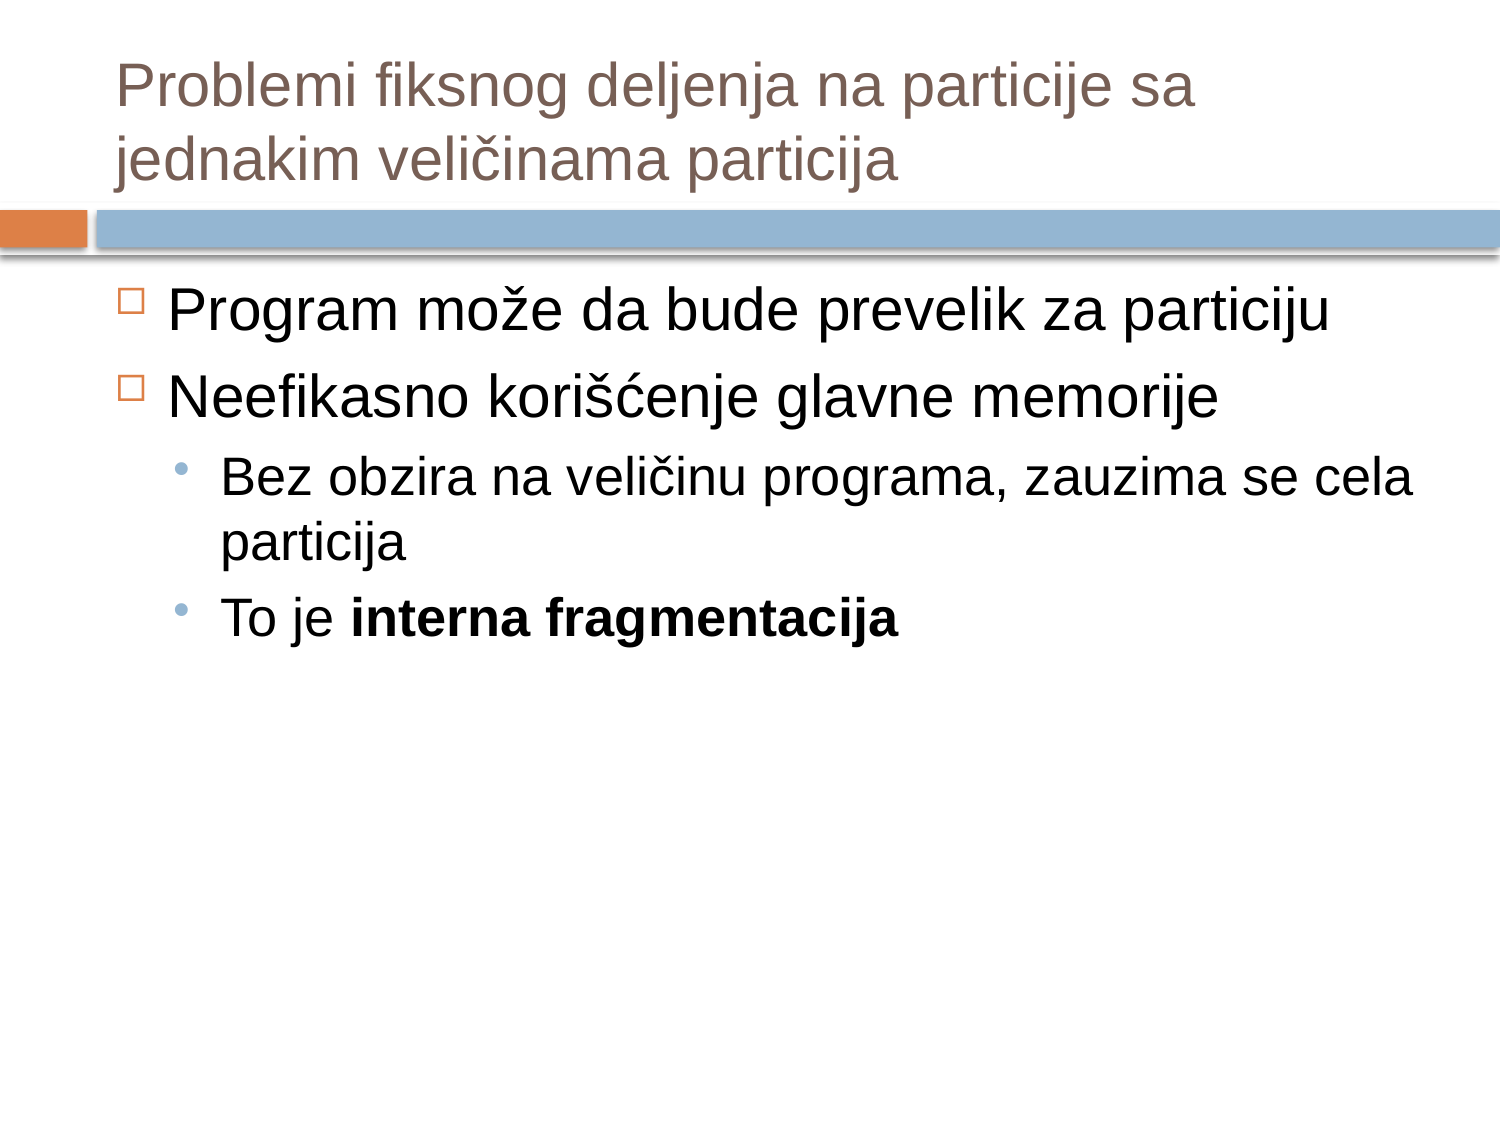

# Problemi fiksnog deljenja na particije sa jednakim veličinama particija
Program može da bude prevelik za particiju
Neefikasno korišćenje glavne memorije
Bez obzira na veličinu programa, zauzima se cela particija
To je interna fragmentacija